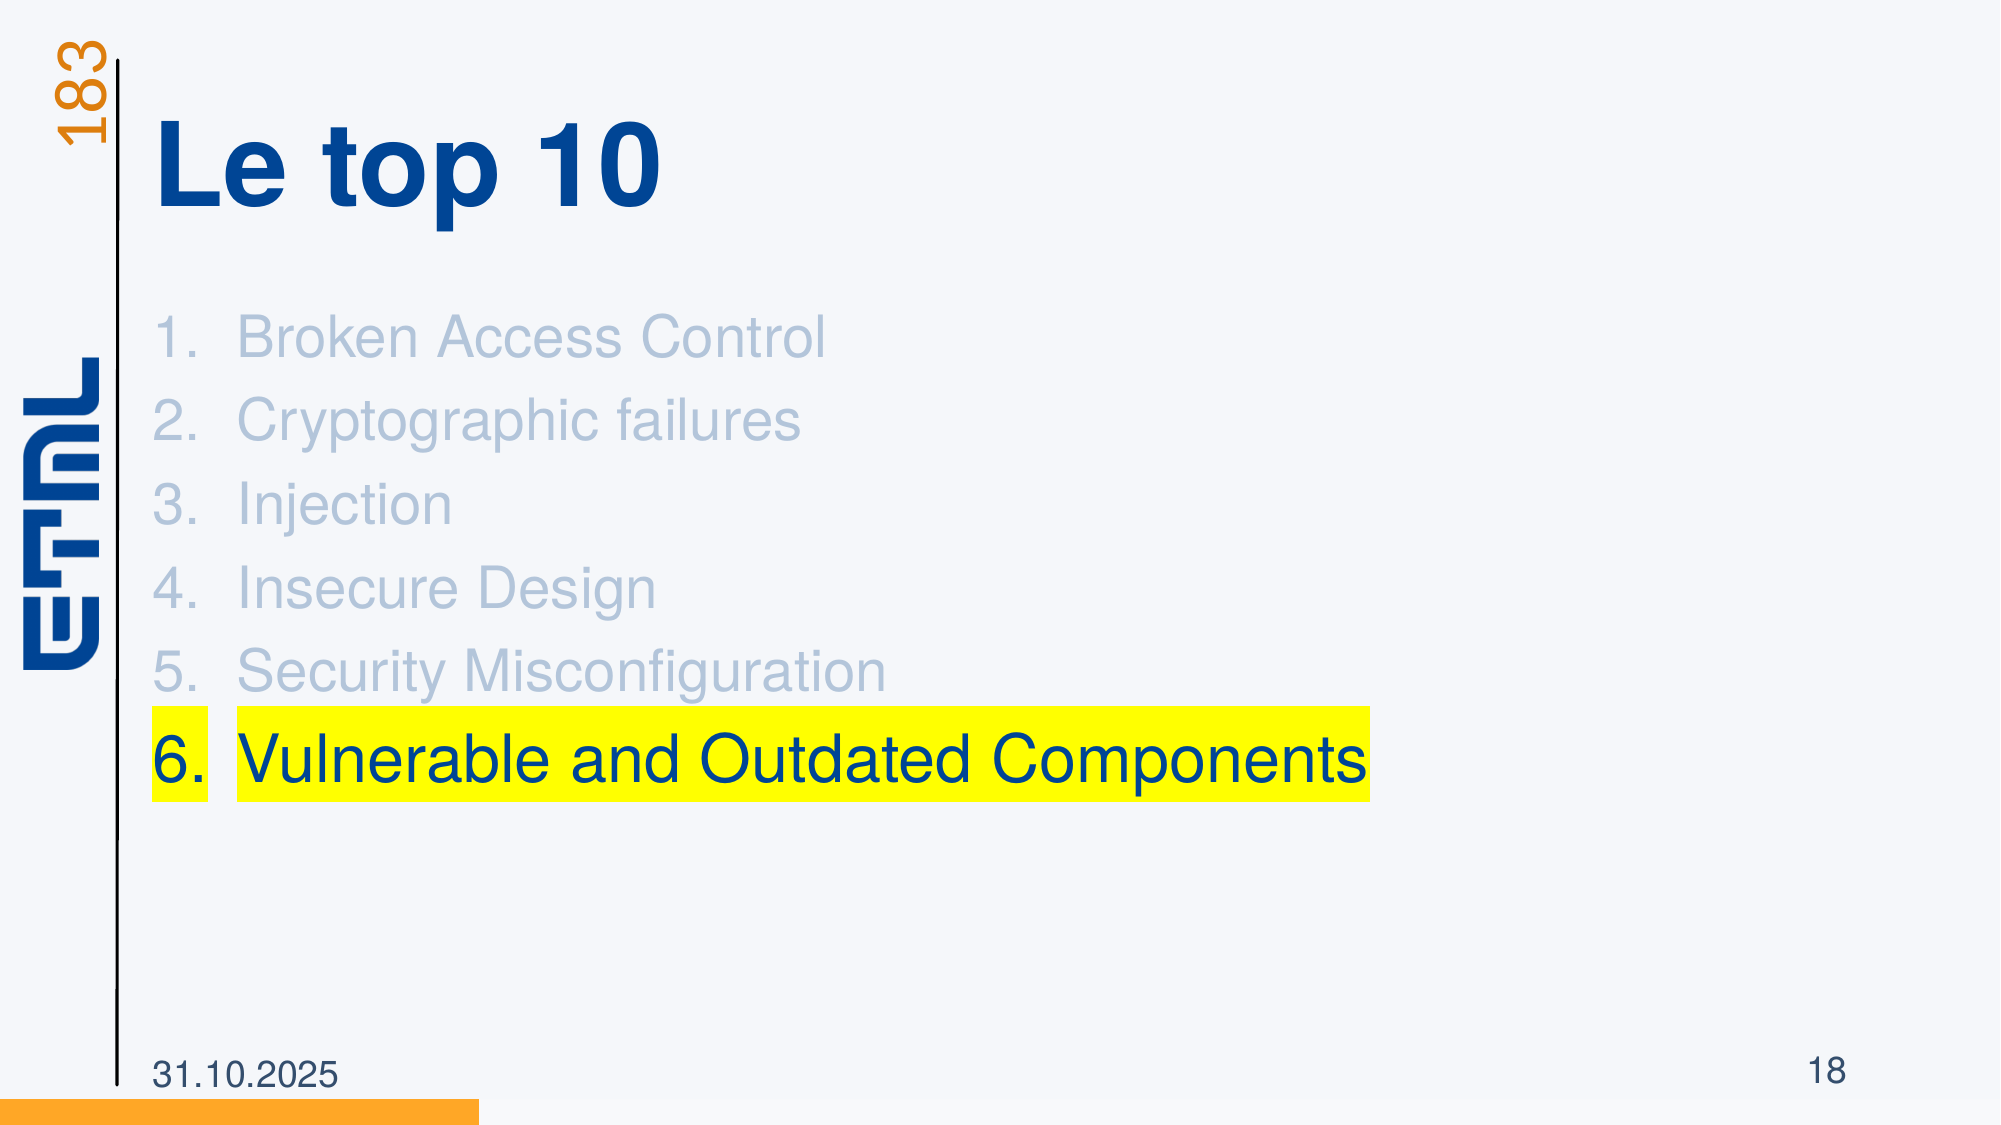

# Le top 10
Broken Access Control
Cryptographic failures
Injection
Insecure Design
Security Misconfiguration
Vulnerable and Outdated Components

31.10.2025
18